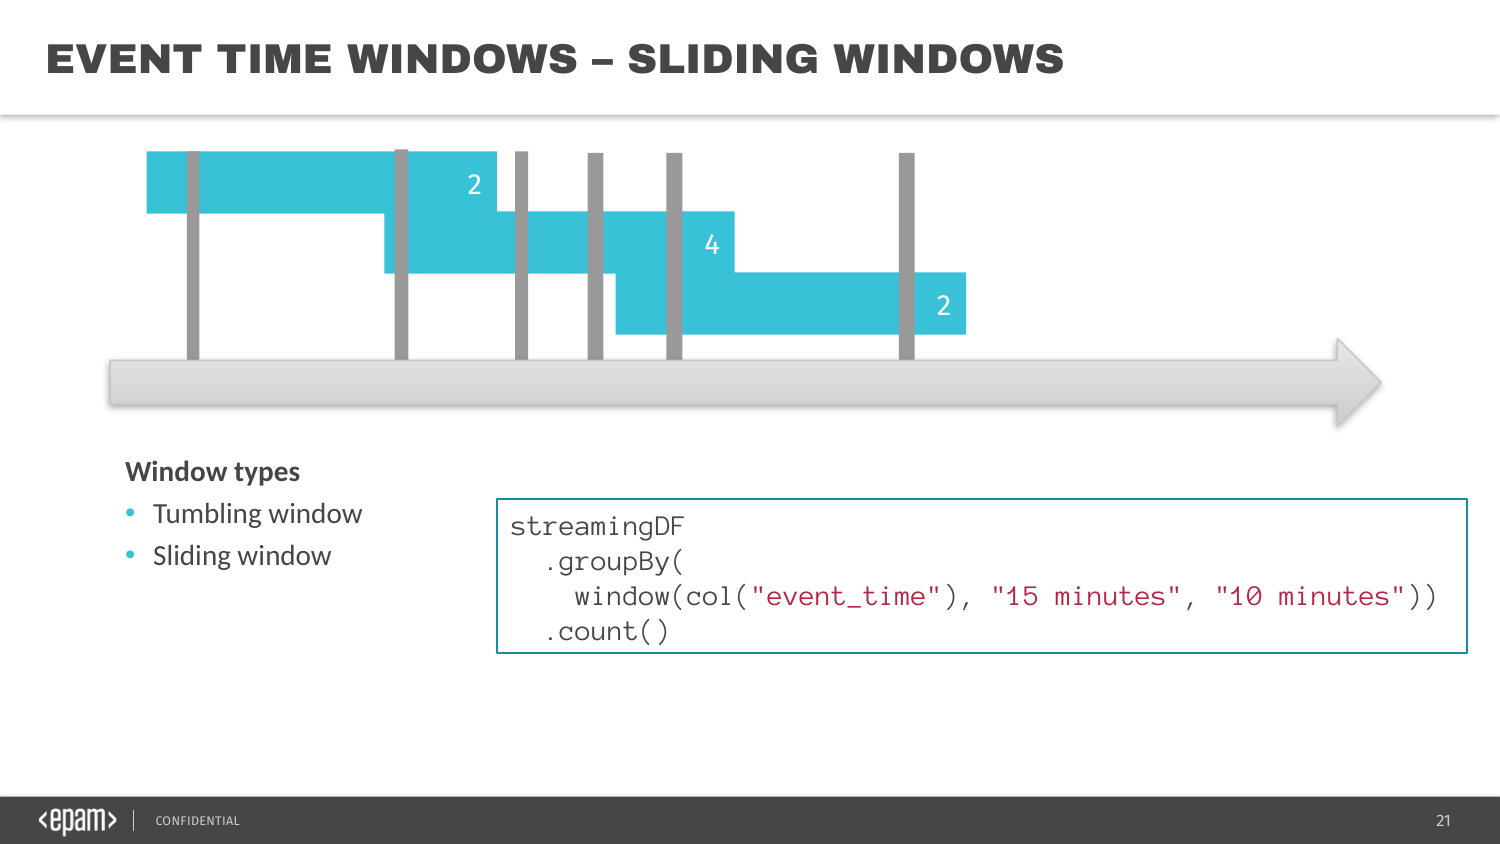

Event time Windows – Sliding Windows

2

4
2

Window types
Tumbling window
Sliding window
streamingDF
  .groupBy(
    window(col("event_time"), "15 minutes", "10 minutes"))
  .count()